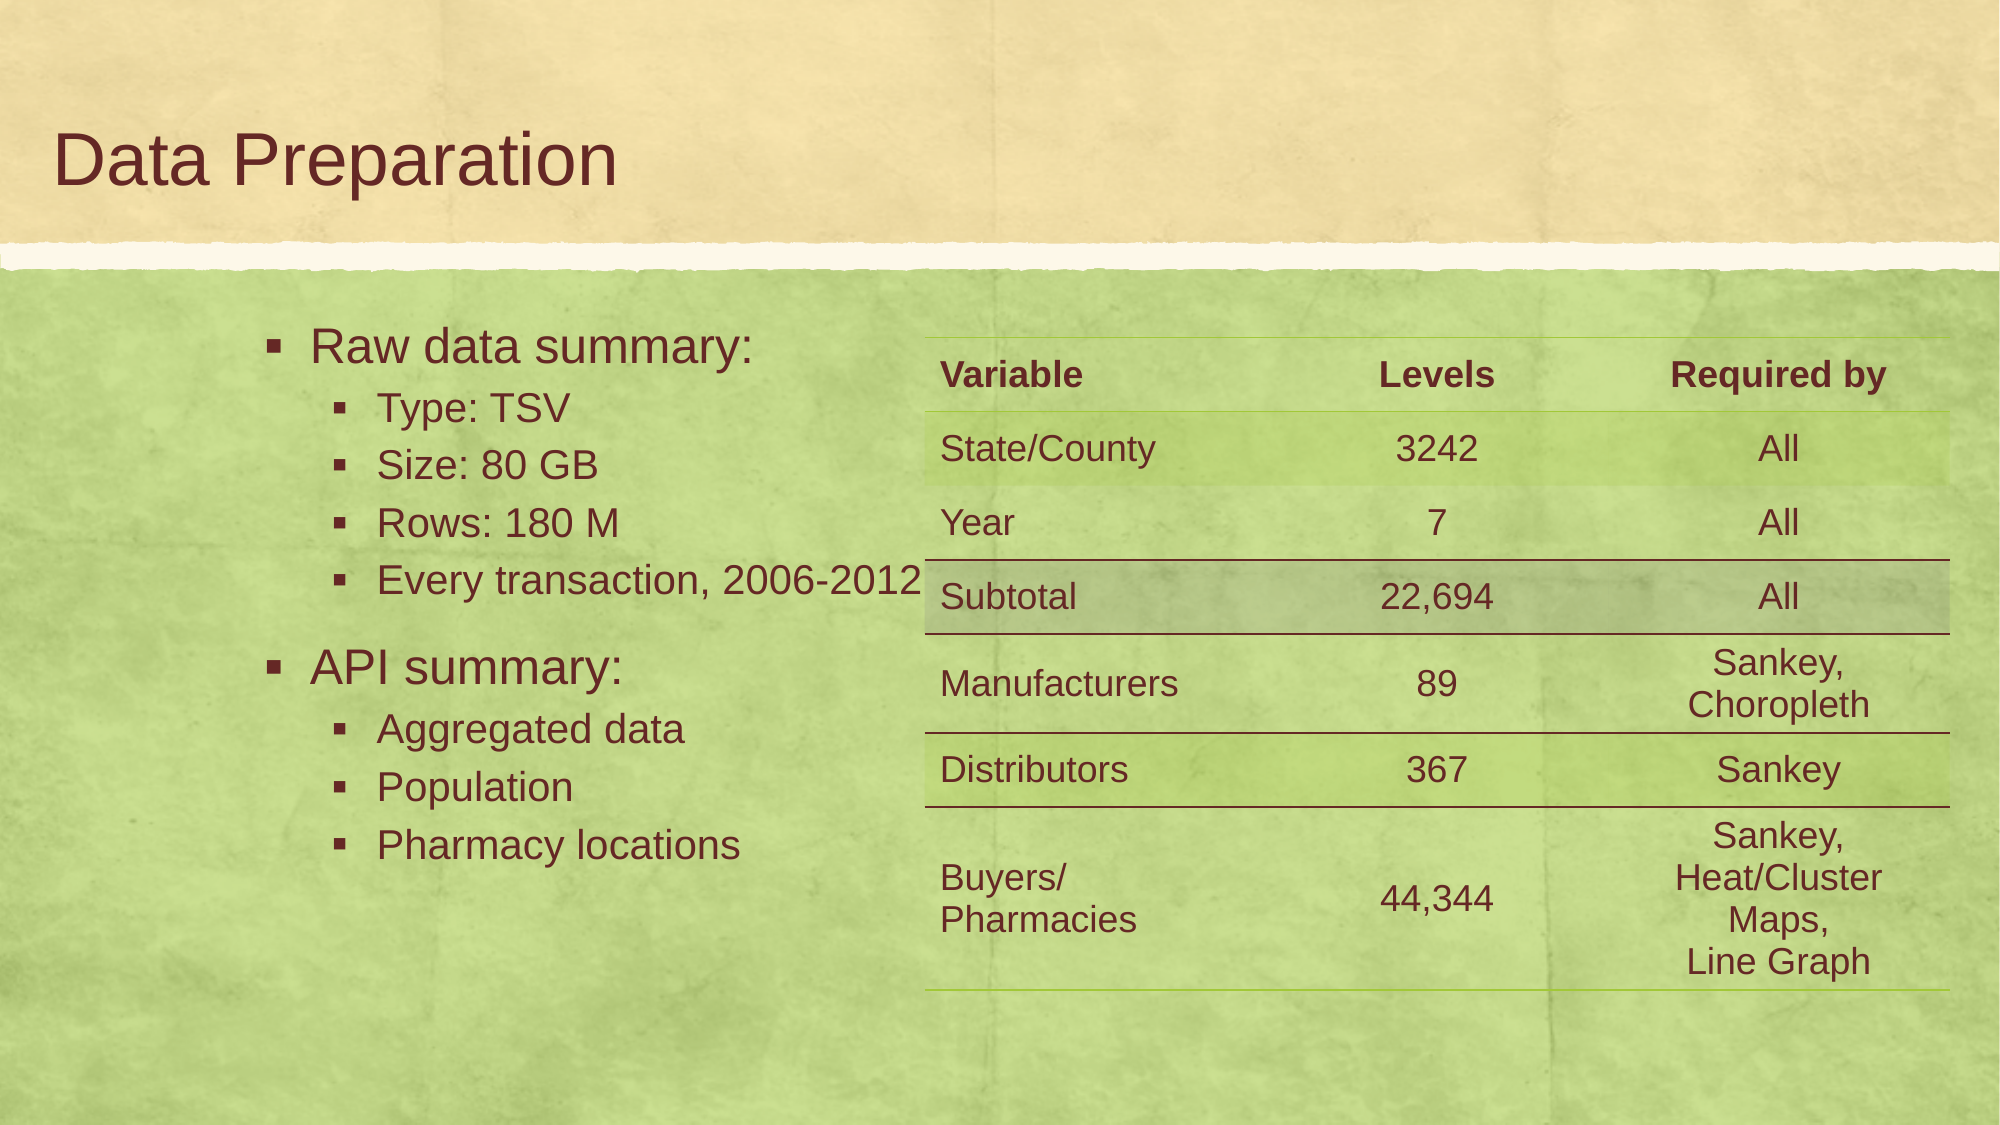

# Data Preparation
Raw data summary:
Type: TSV
Size: 80 GB
Rows: 180 M
Every transaction, 2006-2012
API summary:
Aggregated data
Population
Pharmacy locations

| Variable | Levels | Required by |
| --- | --- | --- |
| State/County | 3242 | All |
| Year | 7 | All |
| Subtotal | 22,694 | All |
| Manufacturers | 89 | Sankey, Choropleth |
| Distributors | 367 | Sankey |
| Buyers/Pharmacies | 44,344 | Sankey, Heat/Cluster Maps, Line Graph |